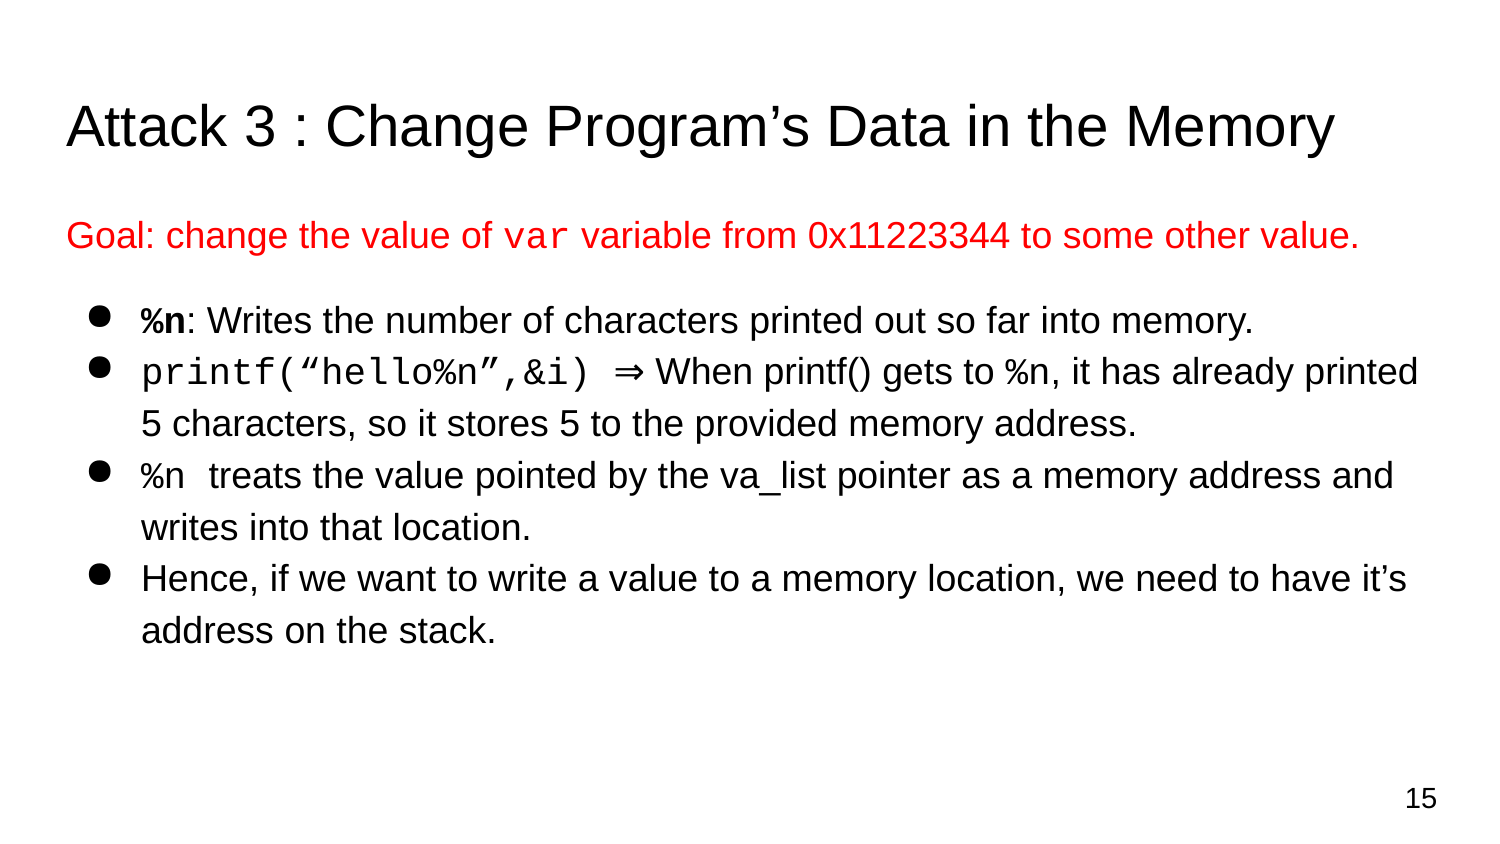

# Attack 3 : Change Program’s Data in the Memory
Goal: change the value of var variable from 0x11223344 to some other value.
%n: Writes the number of characters printed out so far into memory.
printf(“hello%n”,&i) ⇒ When printf() gets to %n, it has already printed 5 characters, so it stores 5 to the provided memory address.
%n treats the value pointed by the va_list pointer as a memory address and writes into that location.
Hence, if we want to write a value to a memory location, we need to have it’s address on the stack.
15